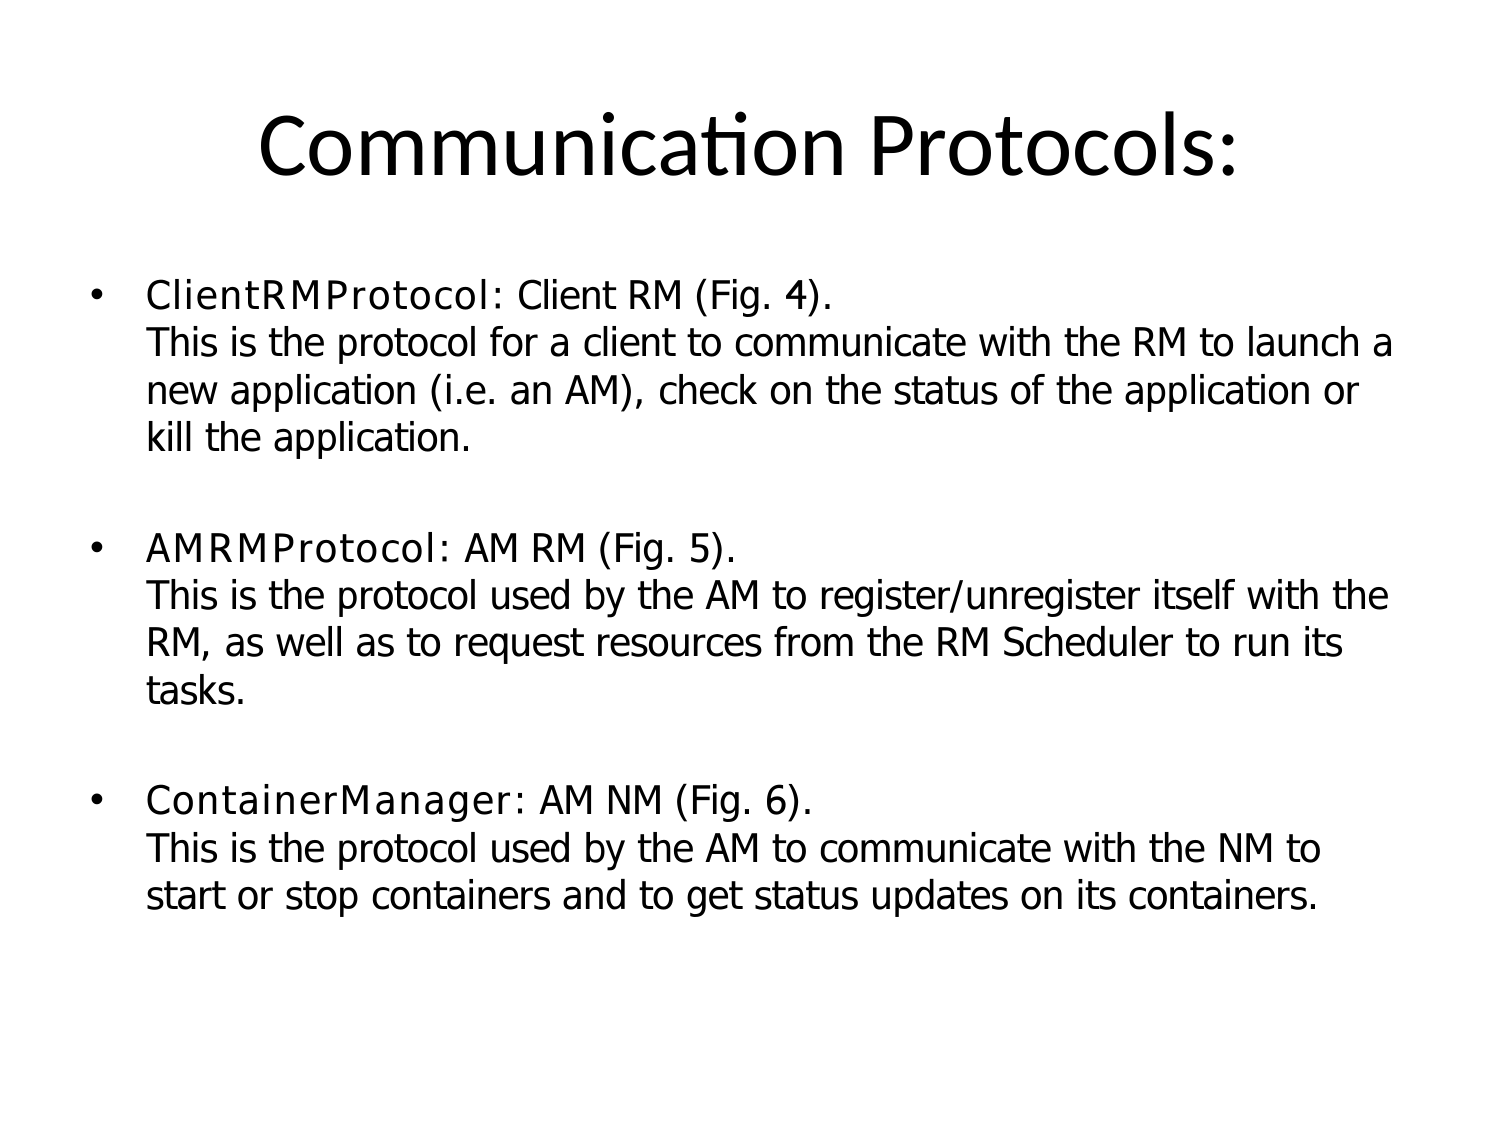

# Communication Protocols:
ClientRMProtocol: Client RM (Fig. 4).
This is the protocol for a client to communicate with the RM to launch a new application (i.e. an AM), check on the status of the application or kill the application.

AMRMProtocol: AM RM (Fig. 5).
This is the protocol used by the AM to register/unregister itself with the RM, as well as to request resources from the RM Scheduler to run its tasks.

ContainerManager: AM NM (Fig. 6).
This is the protocol used by the AM to communicate with the NM to start or stop containers and to get status updates on its containers.